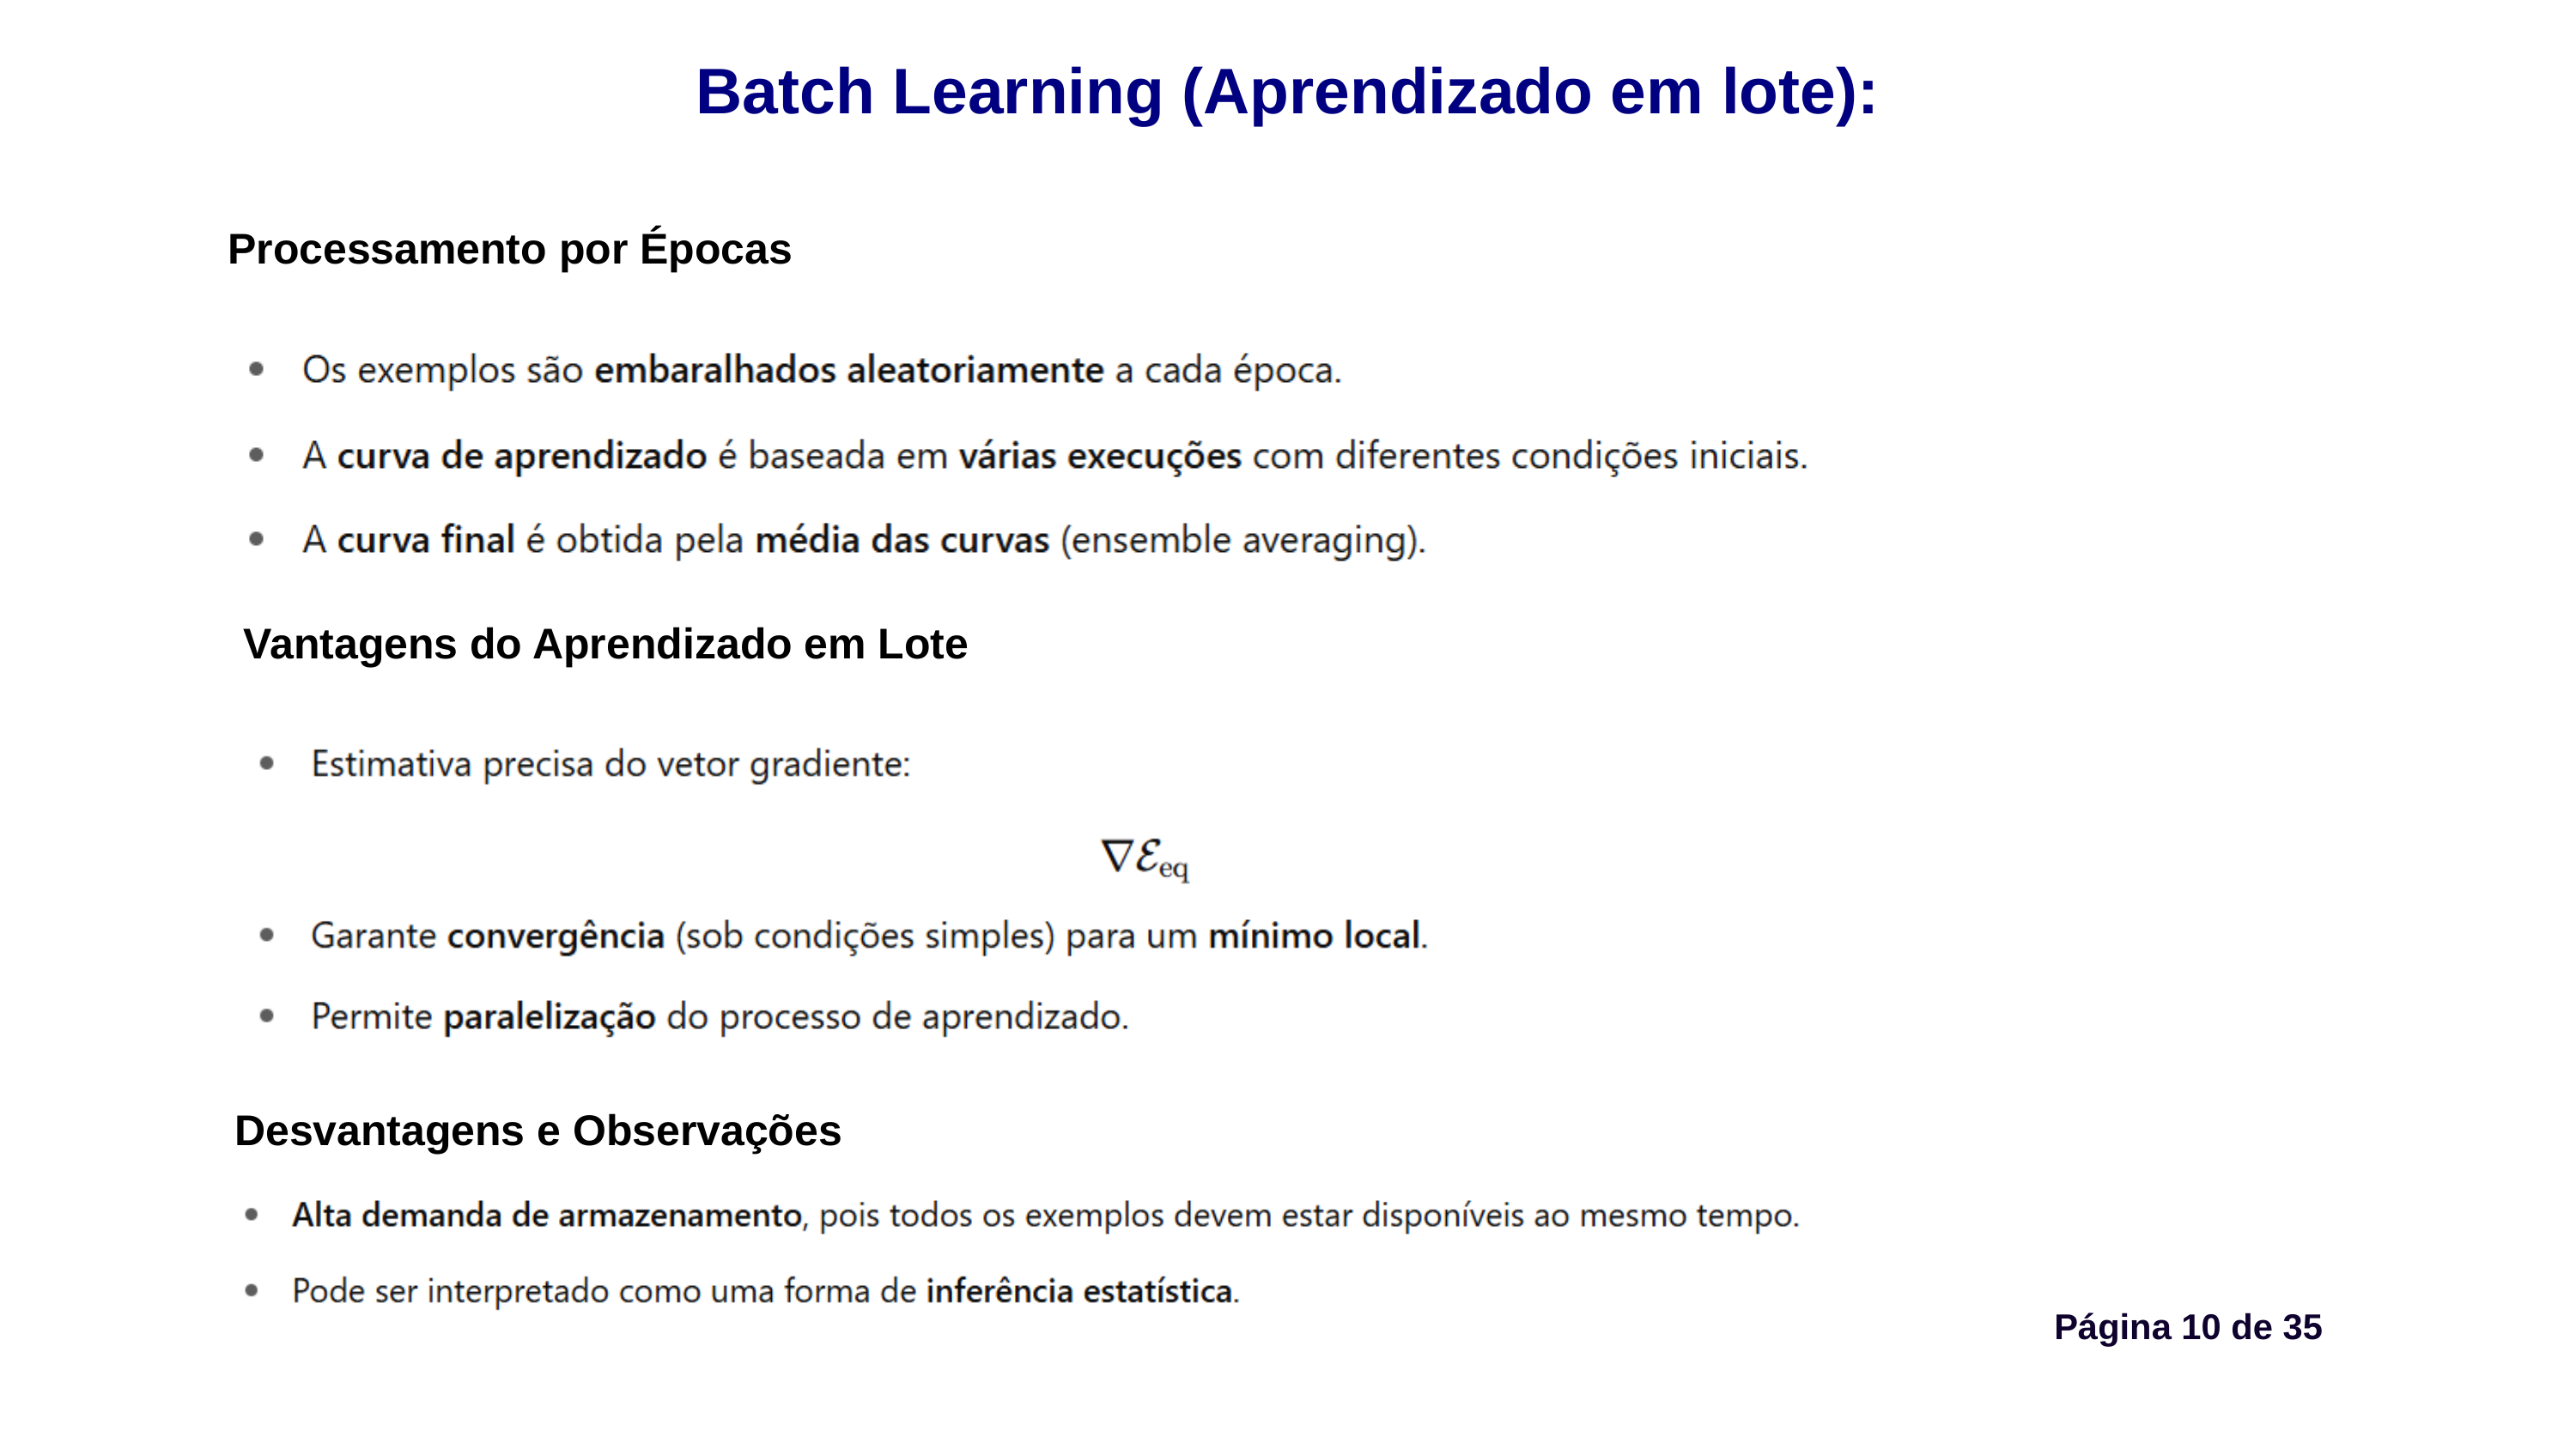

Batch Learning (Aprendizado em lote):
Processamento por Épocas

Vantagens do Aprendizado em Lote

Desvantagens e Observações

Página 10 de 35